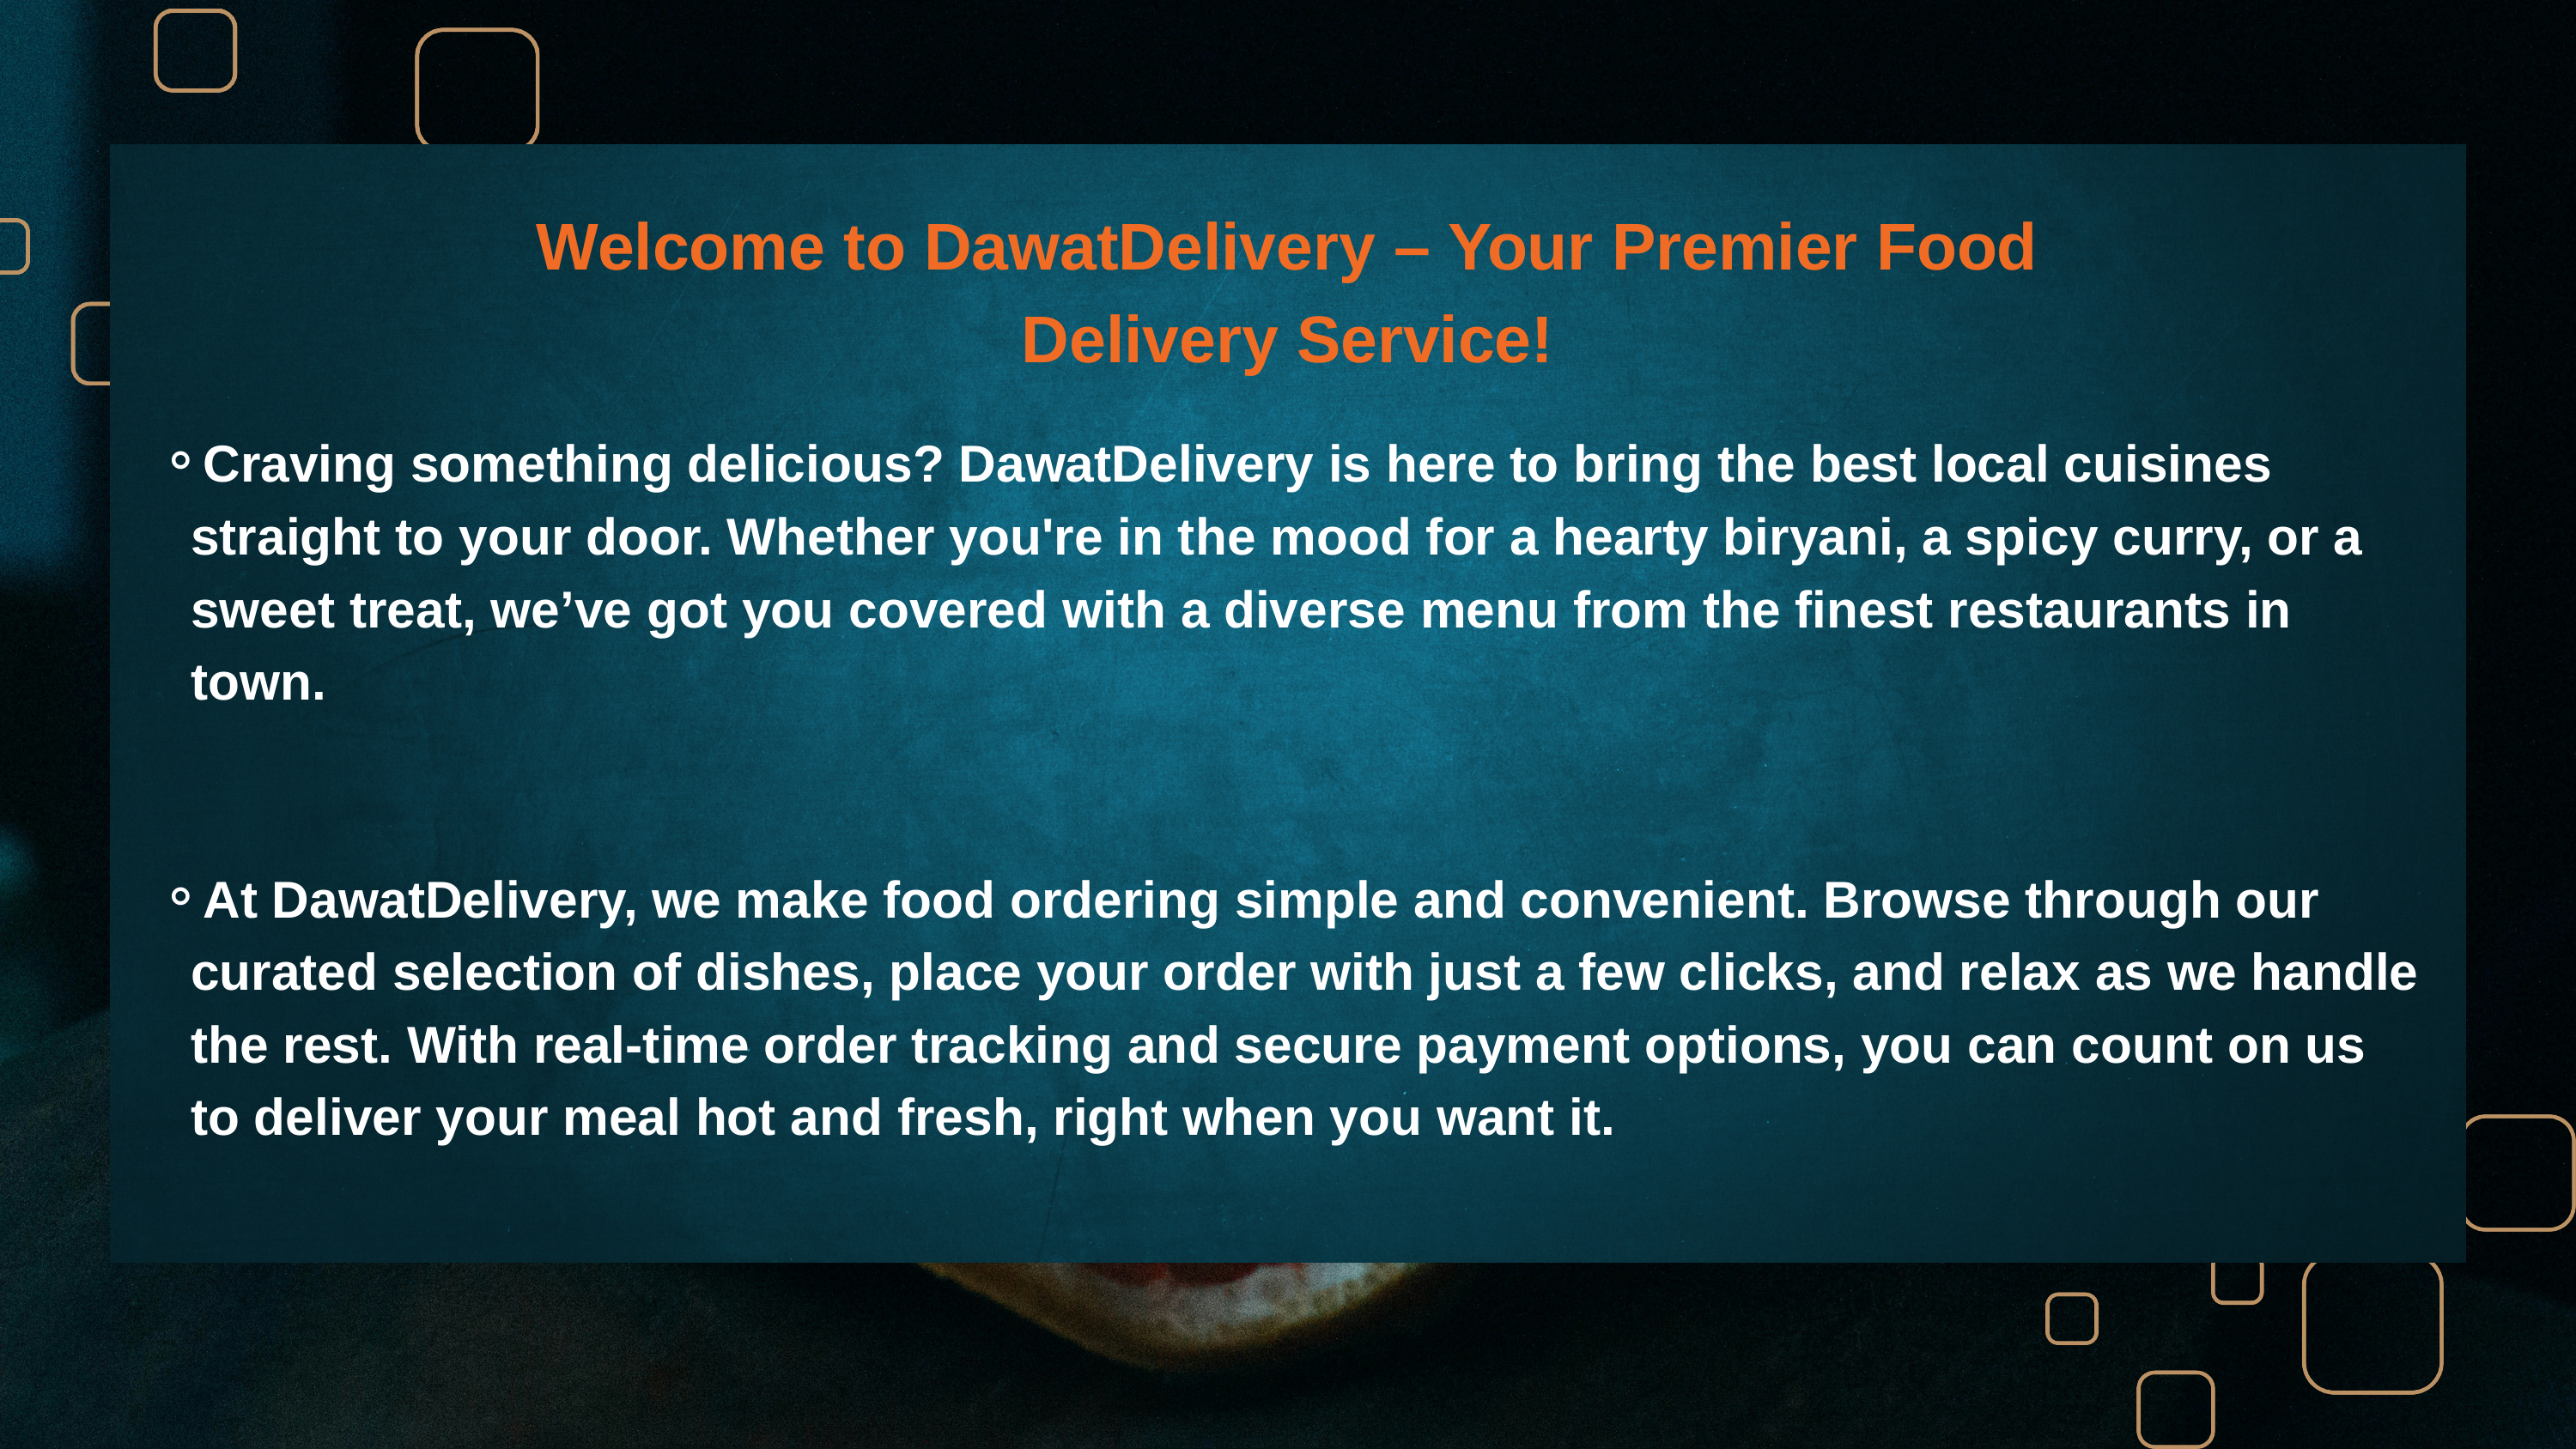

Welcome to DawatDelivery – Your Premier Food Delivery Service!
Craving something delicious? DawatDelivery is here to bring the best local cuisines straight to your door. Whether you're in the mood for a hearty biryani, a spicy curry, or a sweet treat, we’ve got you covered with a diverse menu from the finest restaurants in town.

At DawatDelivery, we make food ordering simple and convenient. Browse through our curated selection of dishes, place your order with just a few clicks, and relax as we handle the rest. With real-time order tracking and secure payment options, you can count on us to deliver your meal hot and fresh, right when you want it.